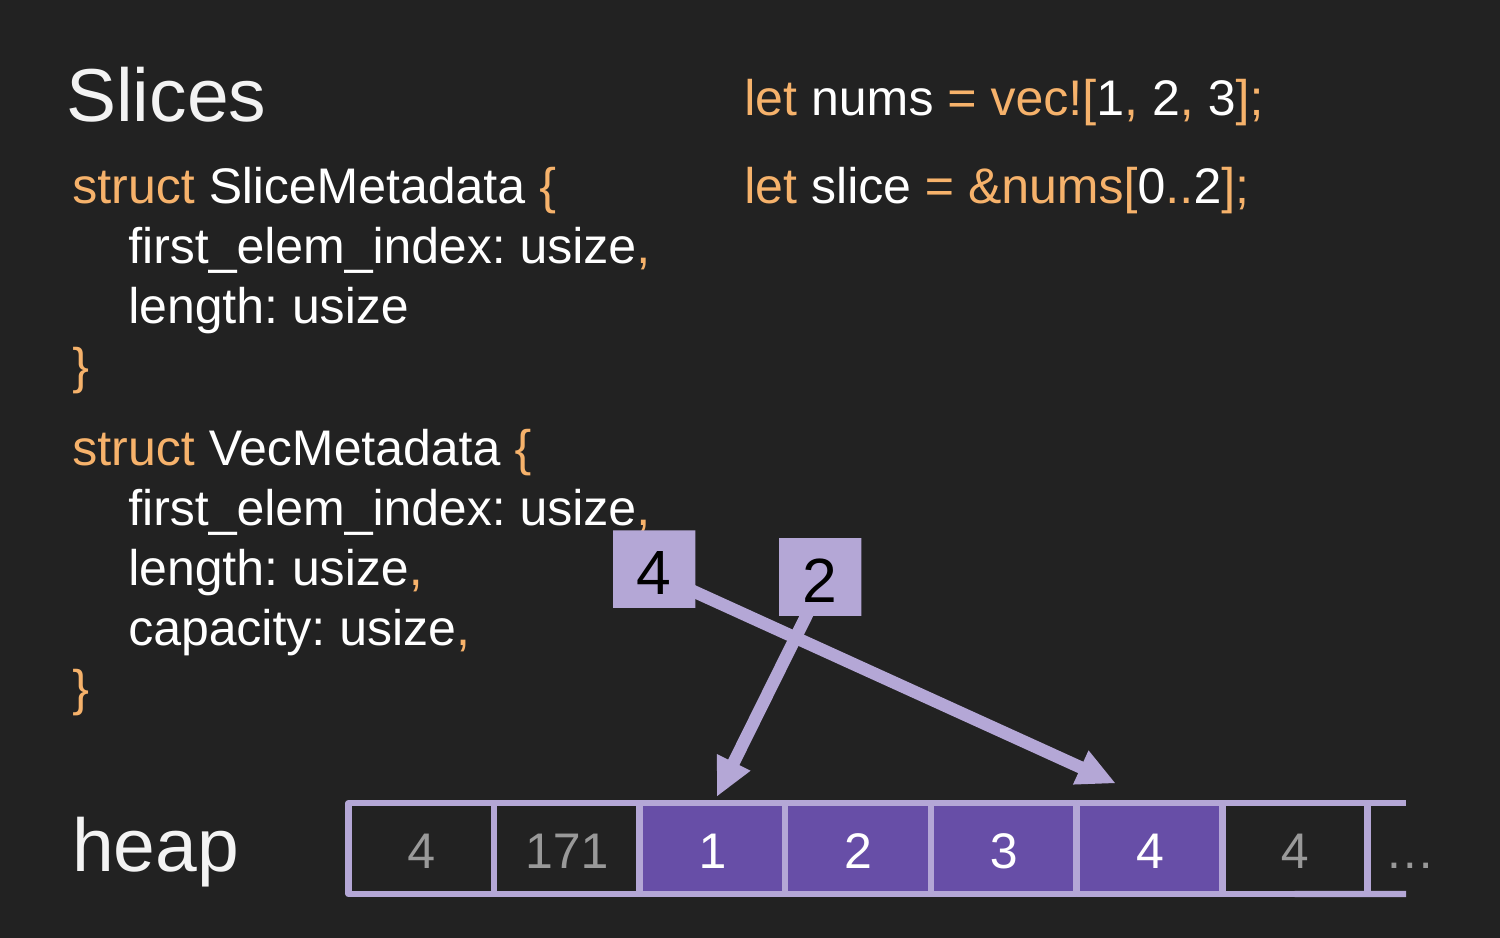

Slices
let nums = vec![1, 2, 3];
struct SliceMetadata {
    first_elem_index: usize,
    length: usize
}
let slice = &nums[0..2];
struct VecMetadata {
    first_elem_index: usize,
    length: usize,
    capacity: usize,
}
4
2
heap
4
171
1
2
3
4
4
…